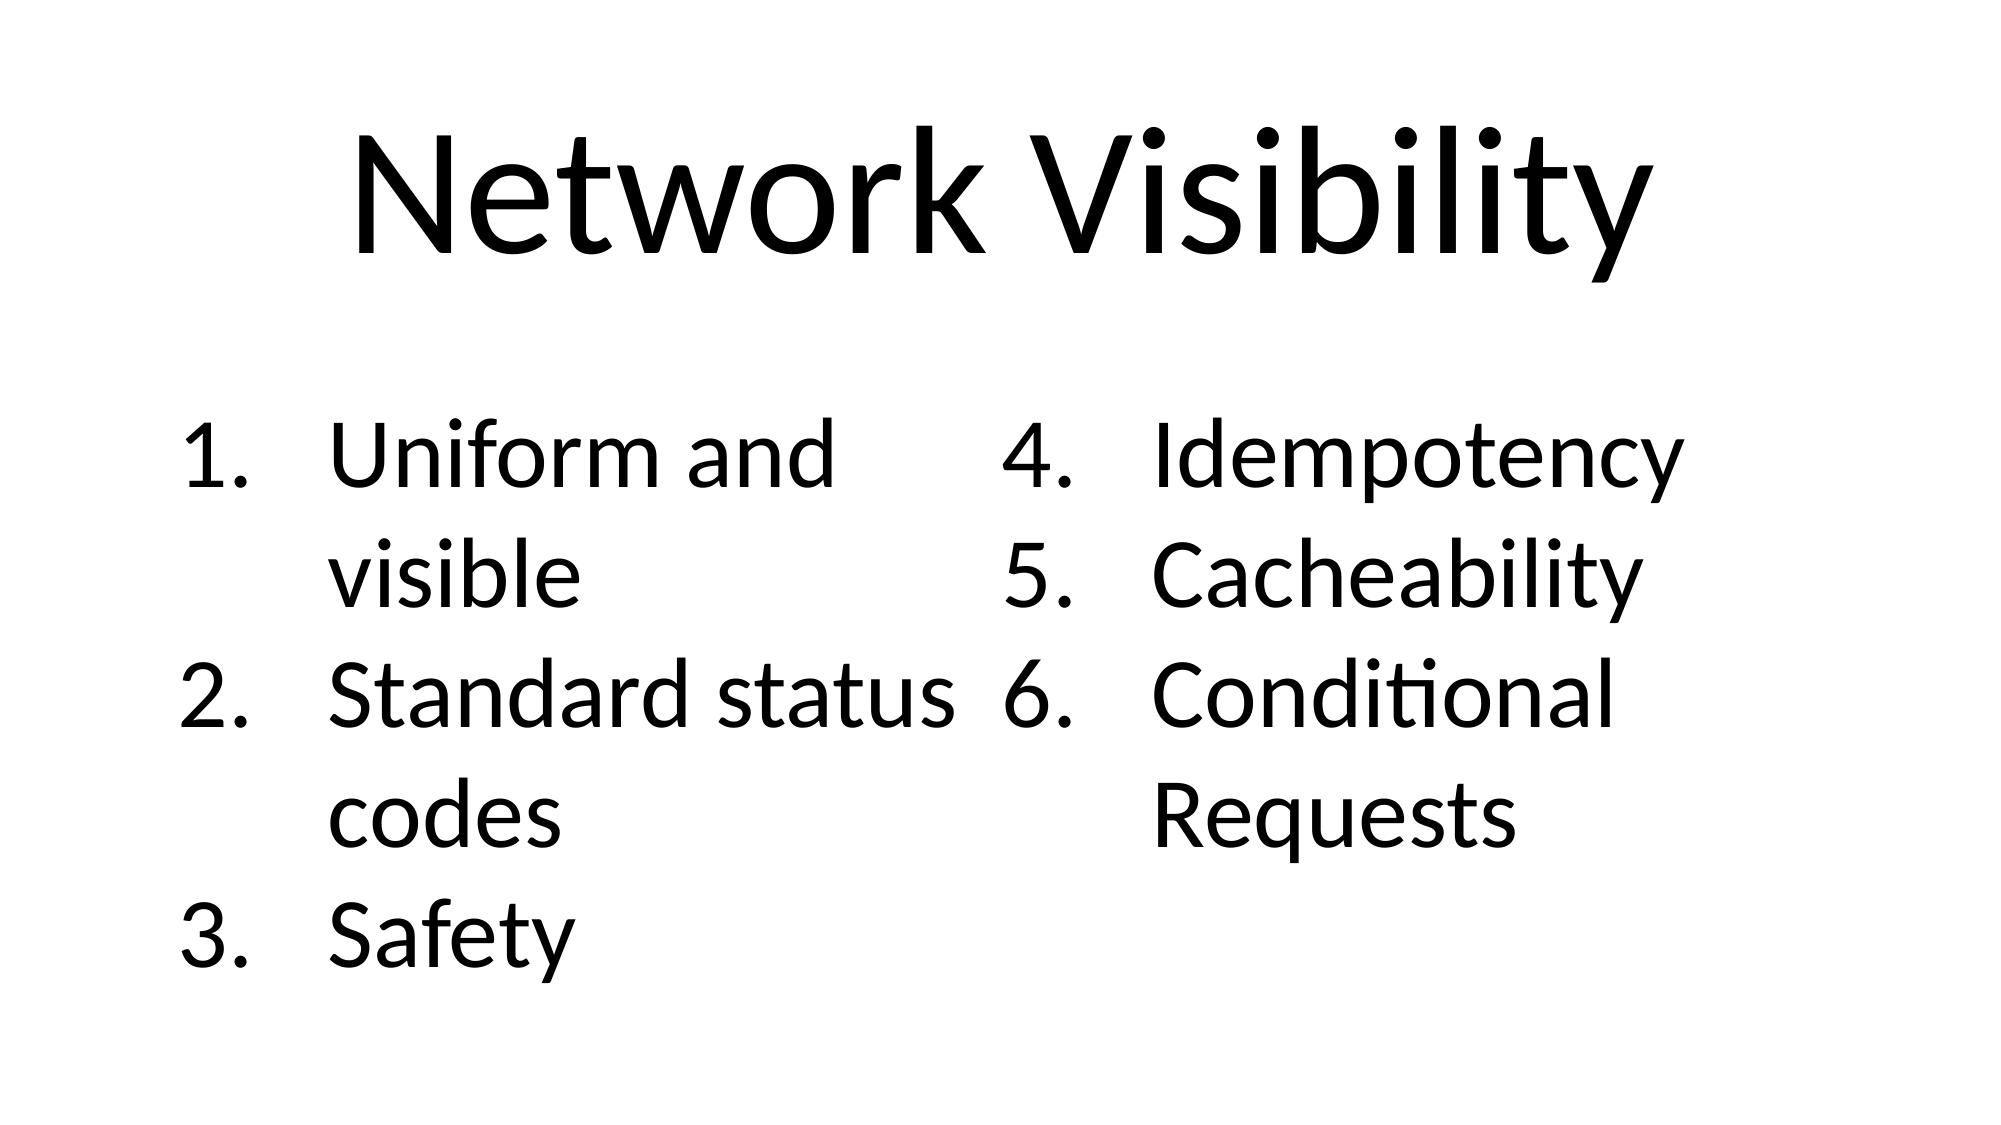

Network Visibility
Uniform and visible
Standard status codes
Safety
Idempotency
Cacheability
Conditional Requests